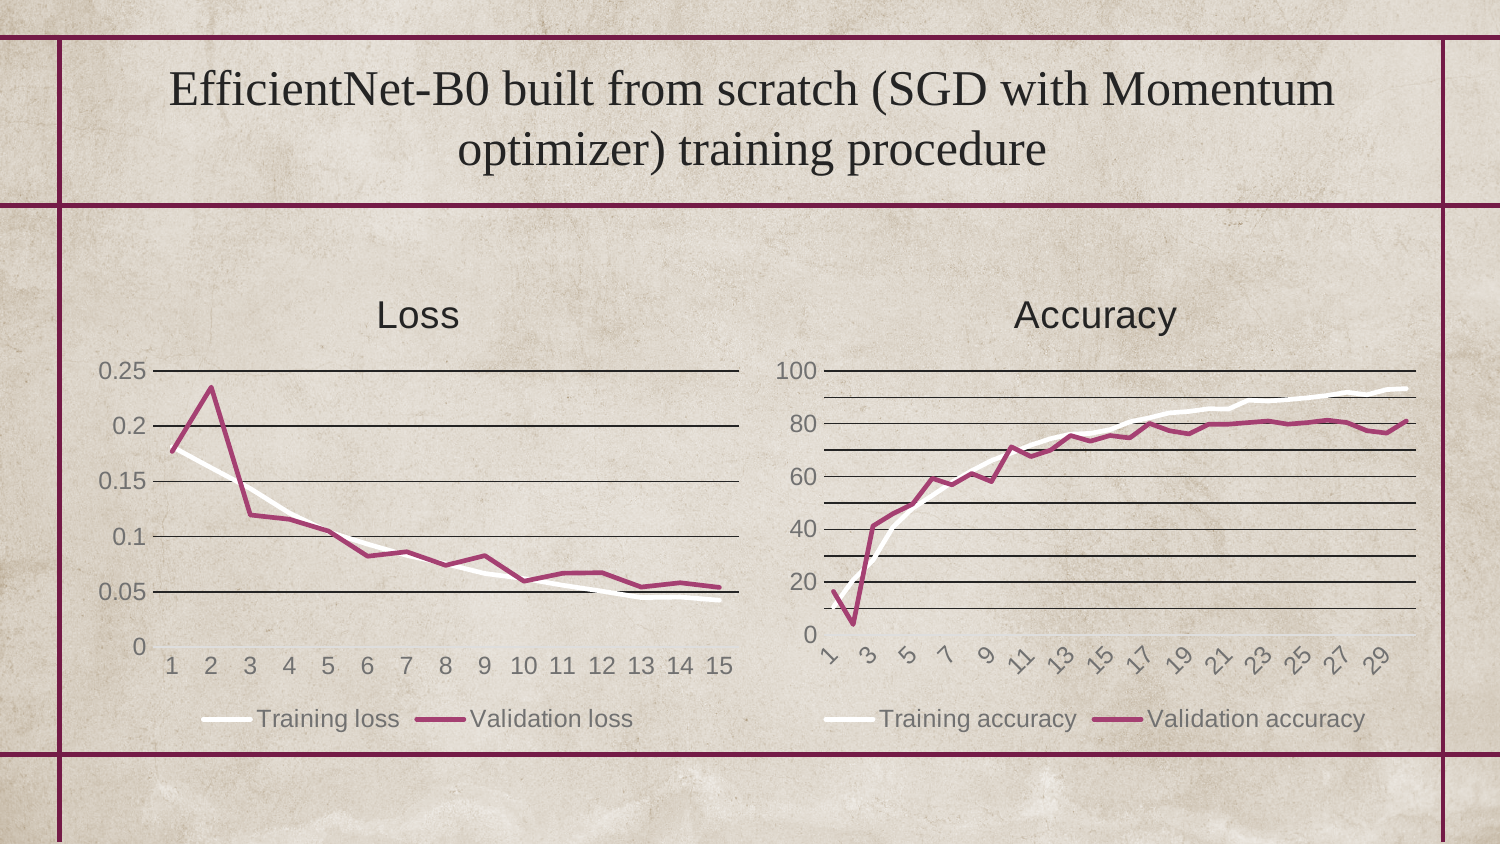

# EfficientNet-B0 built from scratch (SGD with Momentum optimizer) training procedure

### Chart: Loss

| Category | Training loss | Validation loss |
|---|---|---|
| 1 | 0.1814 | 0.1771 |
| 2 | 0.1623 | 0.2353 |
| 3 | 0.1435 | 0.1196 |
| 4 | 0.1213 | 0.1157 |
| 5 | 0.1043 | 0.105 |
| 6 | 0.0932 | 0.0822 |
| 7 | 0.083 | 0.0863 |
| 8 | 0.0753 | 0.074 |
| 9 | 0.0666 | 0.0828 |
| 10 | 0.062 | 0.0596 |
| 11 | 0.0559 | 0.0669 |
| 12 | 0.0506 | 0.0673 |
| 13 | 0.0448 | 0.0543 |
| 14 | 0.0453 | 0.0582 |
| 15 | 0.0424 | 0.054 |

### Chart: Accuracy

| Category | Training accuracy | Validation accuracy |
|---|---|---|
| 1 | 10.66 | 16.51 |
| 2 | 20.86 | 3.98 |
| 3 | 28.31 | 41.28 |
| 4 | 40.74 | 45.87 |
| 5 | 47.96 | 49.54 |
| 6 | 52.83 | 59.33 |
| 7 | 57.86 | 56.88 |
| 8 | 62.21 | 61.16 |
| 9 | 66.06 | 58.1 |
| 10 | 68.93 | 71.25 |
| 11 | 71.92 | 67.58 |
| 12 | 74.38 | 70.03 |
| 13 | 76.04 | 75.54 |
| 14 | 76.34 | 73.39 |
| 15 | 77.74 | 75.54 |
| 16 | 80.69 | 74.62 |
| 17 | 82.24 | 80.12 |
| 18 | 84.09 | 77.37 |
| 19 | 84.66 | 76.15 |
| 20 | 85.68 | 79.82 |
| 21 | 85.56 | 79.82 |
| 22 | 88.93 | 80.43 |
| 23 | 88.59 | 81.04 |
| 24 | 89.12 | 79.82 |
| 25 | 89.83 | 80.43 |
| 26 | 90.7 | 81.35 |
| 27 | 91.91 | 80.43 |
| 28 | 90.97 | 77.37 |
| 29 | 92.93 | 76.46 |
| 30 | 93.31 | 81.04 |